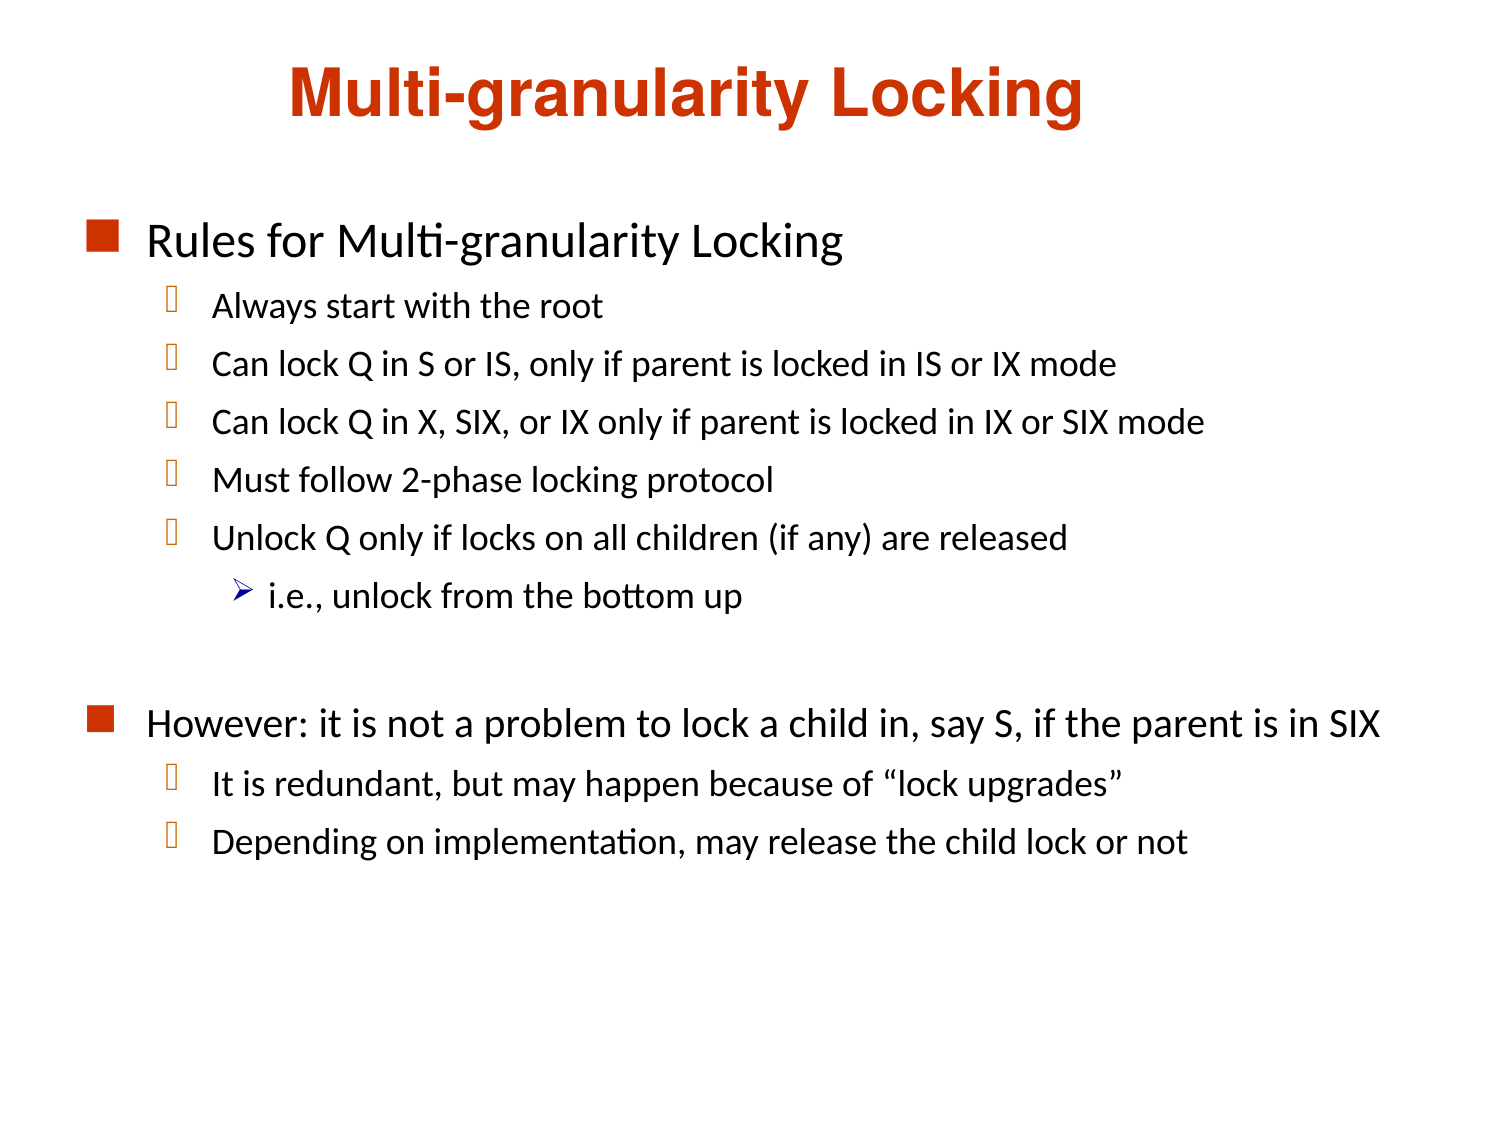

# Multi-granularity Locking
Rules for Multi-granularity Locking
Always start with the root
Can lock Q in S or IS, only if parent is locked in IS or IX mode
Can lock Q in X, SIX, or IX only if parent is locked in IX or SIX mode
Must follow 2-phase locking protocol
Unlock Q only if locks on all children (if any) are released
i.e., unlock from the bottom up

However: it is not a problem to lock a child in, say S, if the parent is in SIX
It is redundant, but may happen because of “lock upgrades”
Depending on implementation, may release the child lock or not